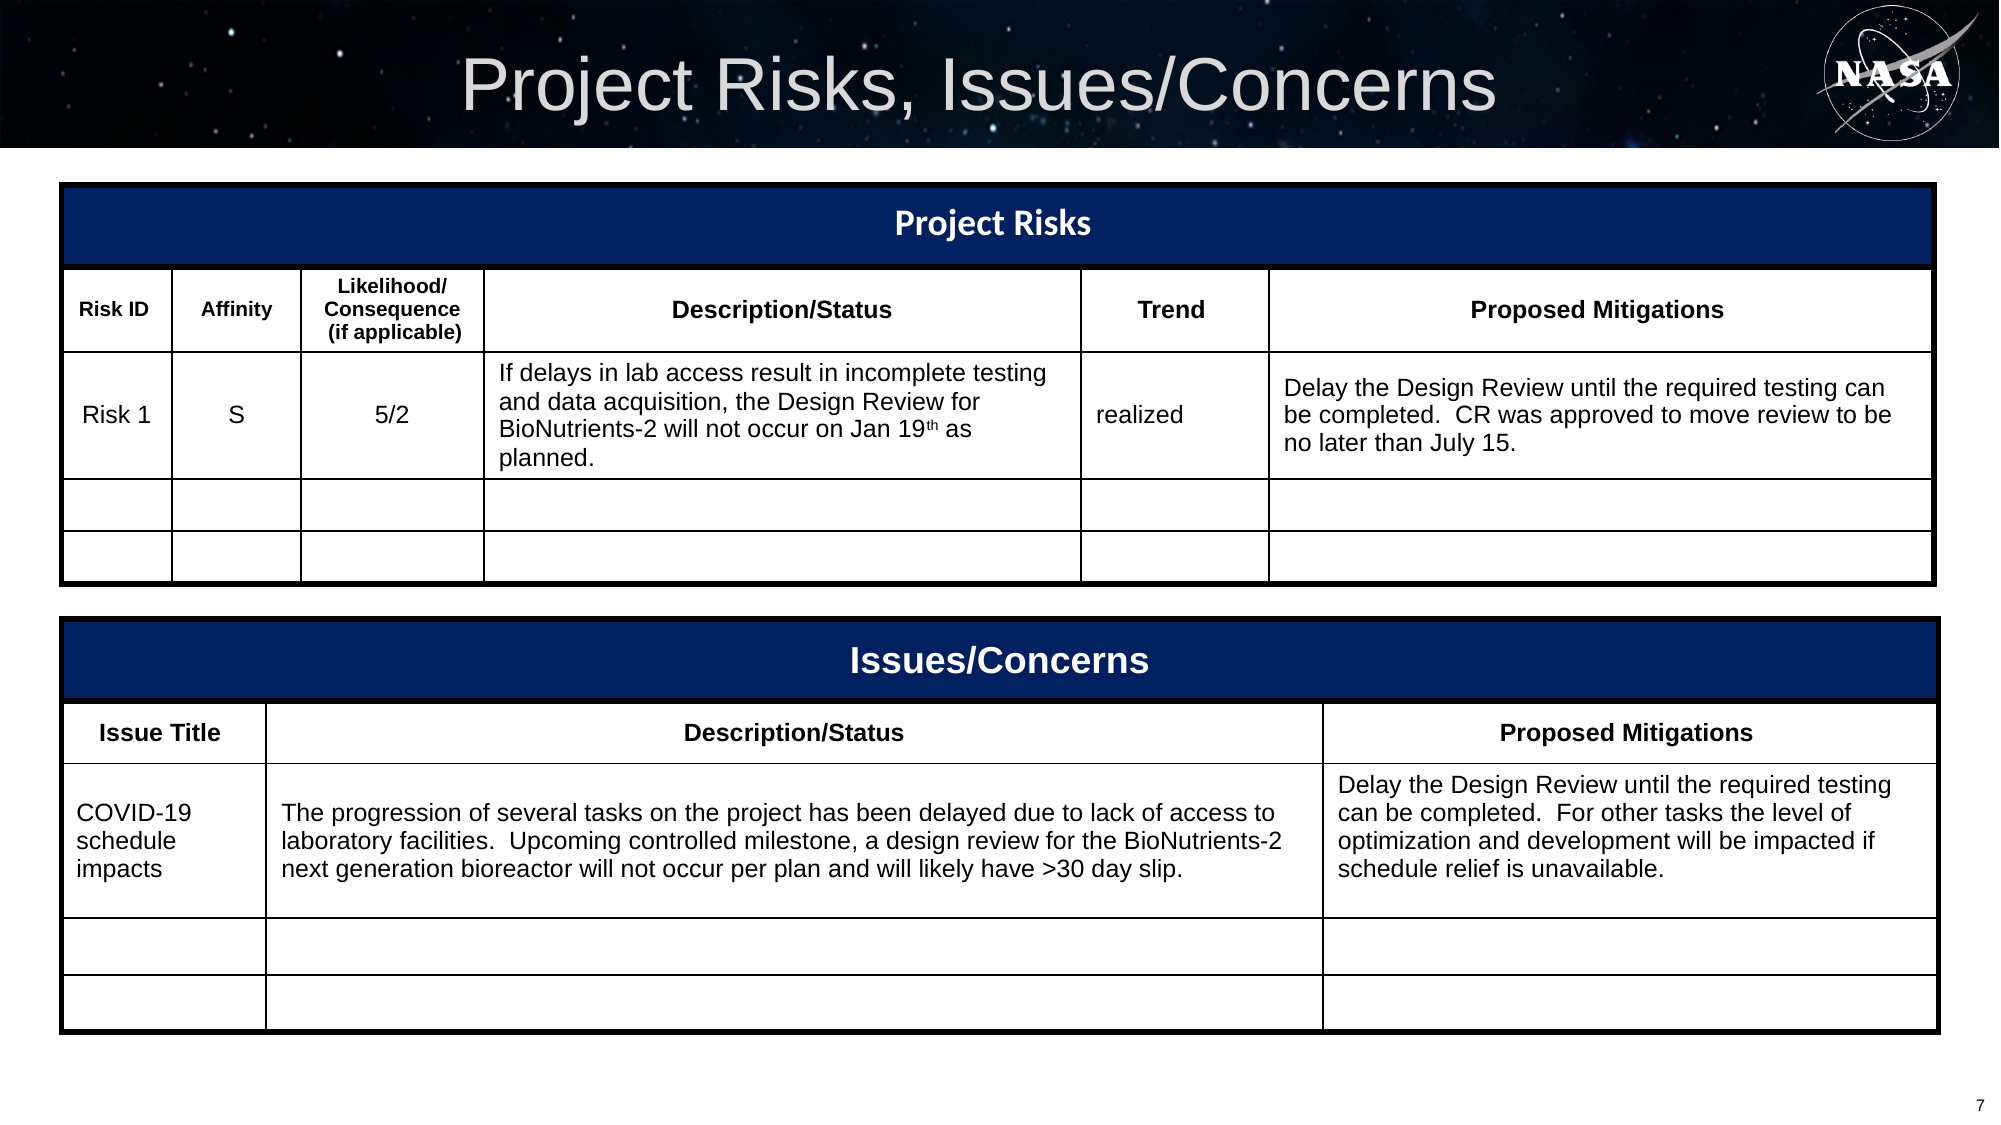

# Project Risks, Issues/Concerns
| Project Risks |  |  |  |  |  |
| --- | --- | --- | --- | --- | --- |
| Risk ID | Affinity | Likelihood/ Consequence (if applicable) | Description/Status | Trend | Proposed Mitigations |
| Risk 1 | S | 5/2 | If delays in lab access result in incomplete testing and data acquisition, the Design Review for BioNutrients-2 will not occur on Jan 19th as planned. | realized | Delay the Design Review until the required testing can be completed. CR was approved to move review to be no later than July 15. |
|  |  |  |  |  |  |
|  |  |  |  |  |  |
| Issues/Concerns |  |  |
| --- | --- | --- |
| Issue Title | Description/Status | Proposed Mitigations |
| COVID-19 schedule impacts | The progression of several tasks on the project has been delayed due to lack of access to laboratory facilities. Upcoming controlled milestone, a design review for the BioNutrients-2 next generation bioreactor will not occur per plan and will likely have >30 day slip. | Delay the Design Review until the required testing can be completed. For other tasks the level of optimization and development will be impacted if schedule relief is unavailable. |
|  |  |  |
|  |  |  |
7